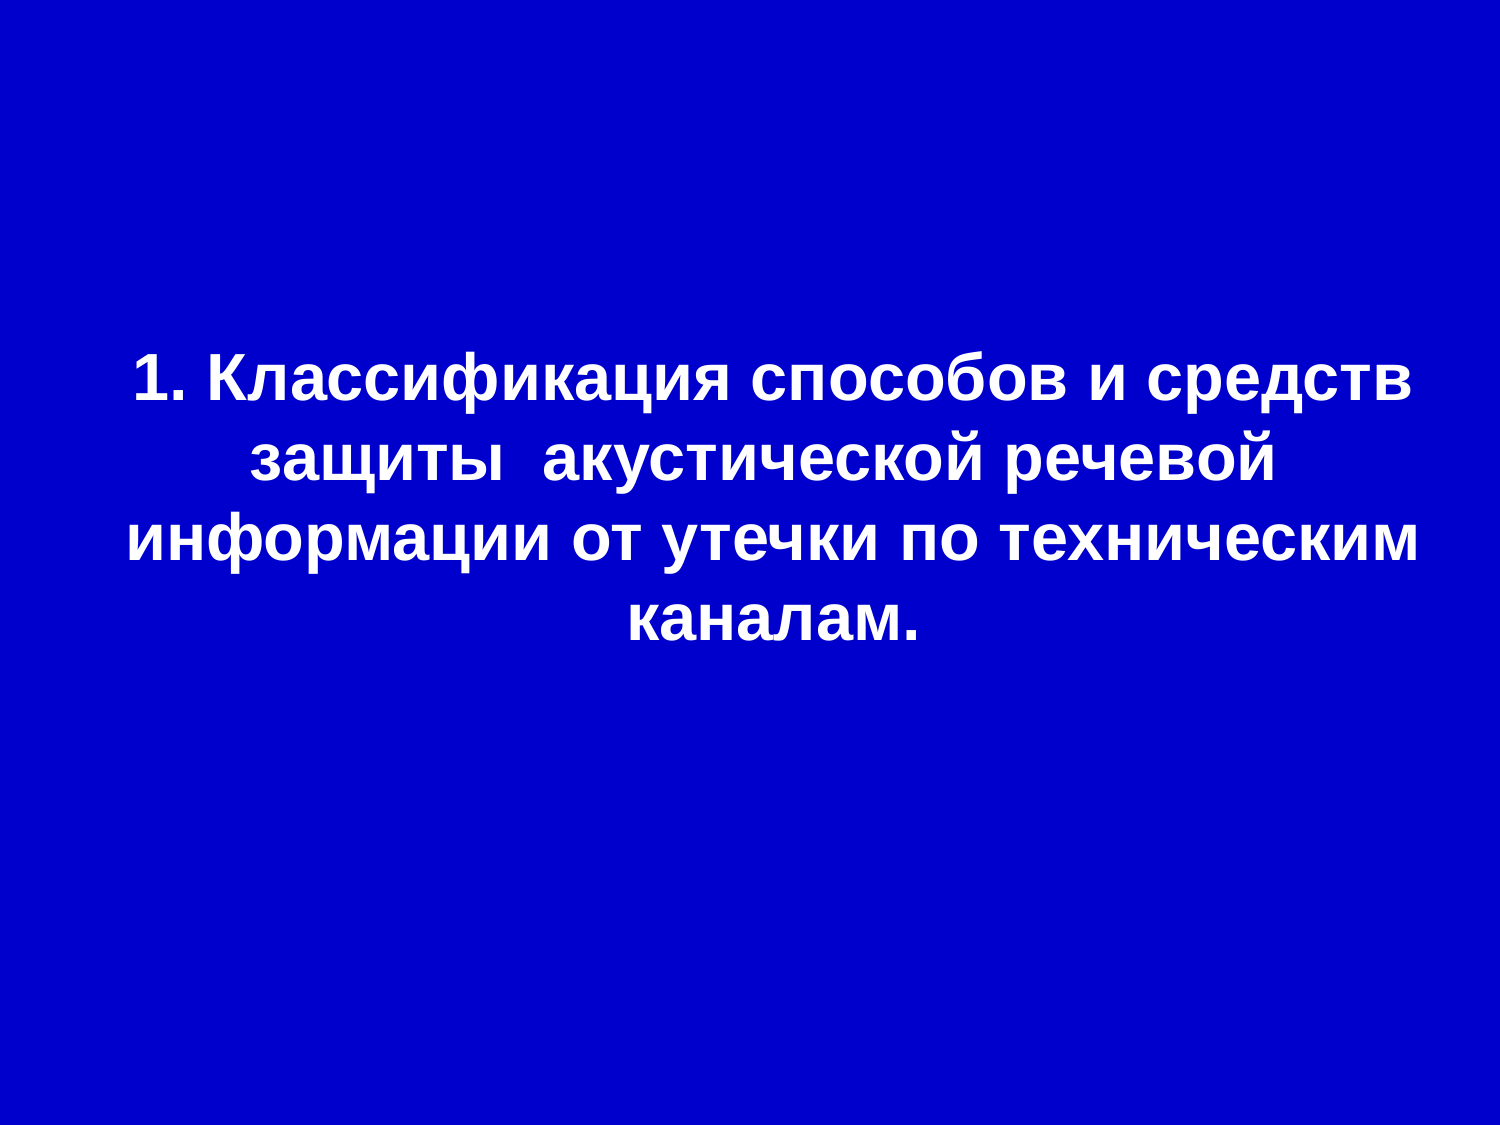

1. Классификация способов и средств защиты  акустической речевой  информации от утечки по техническим каналам.